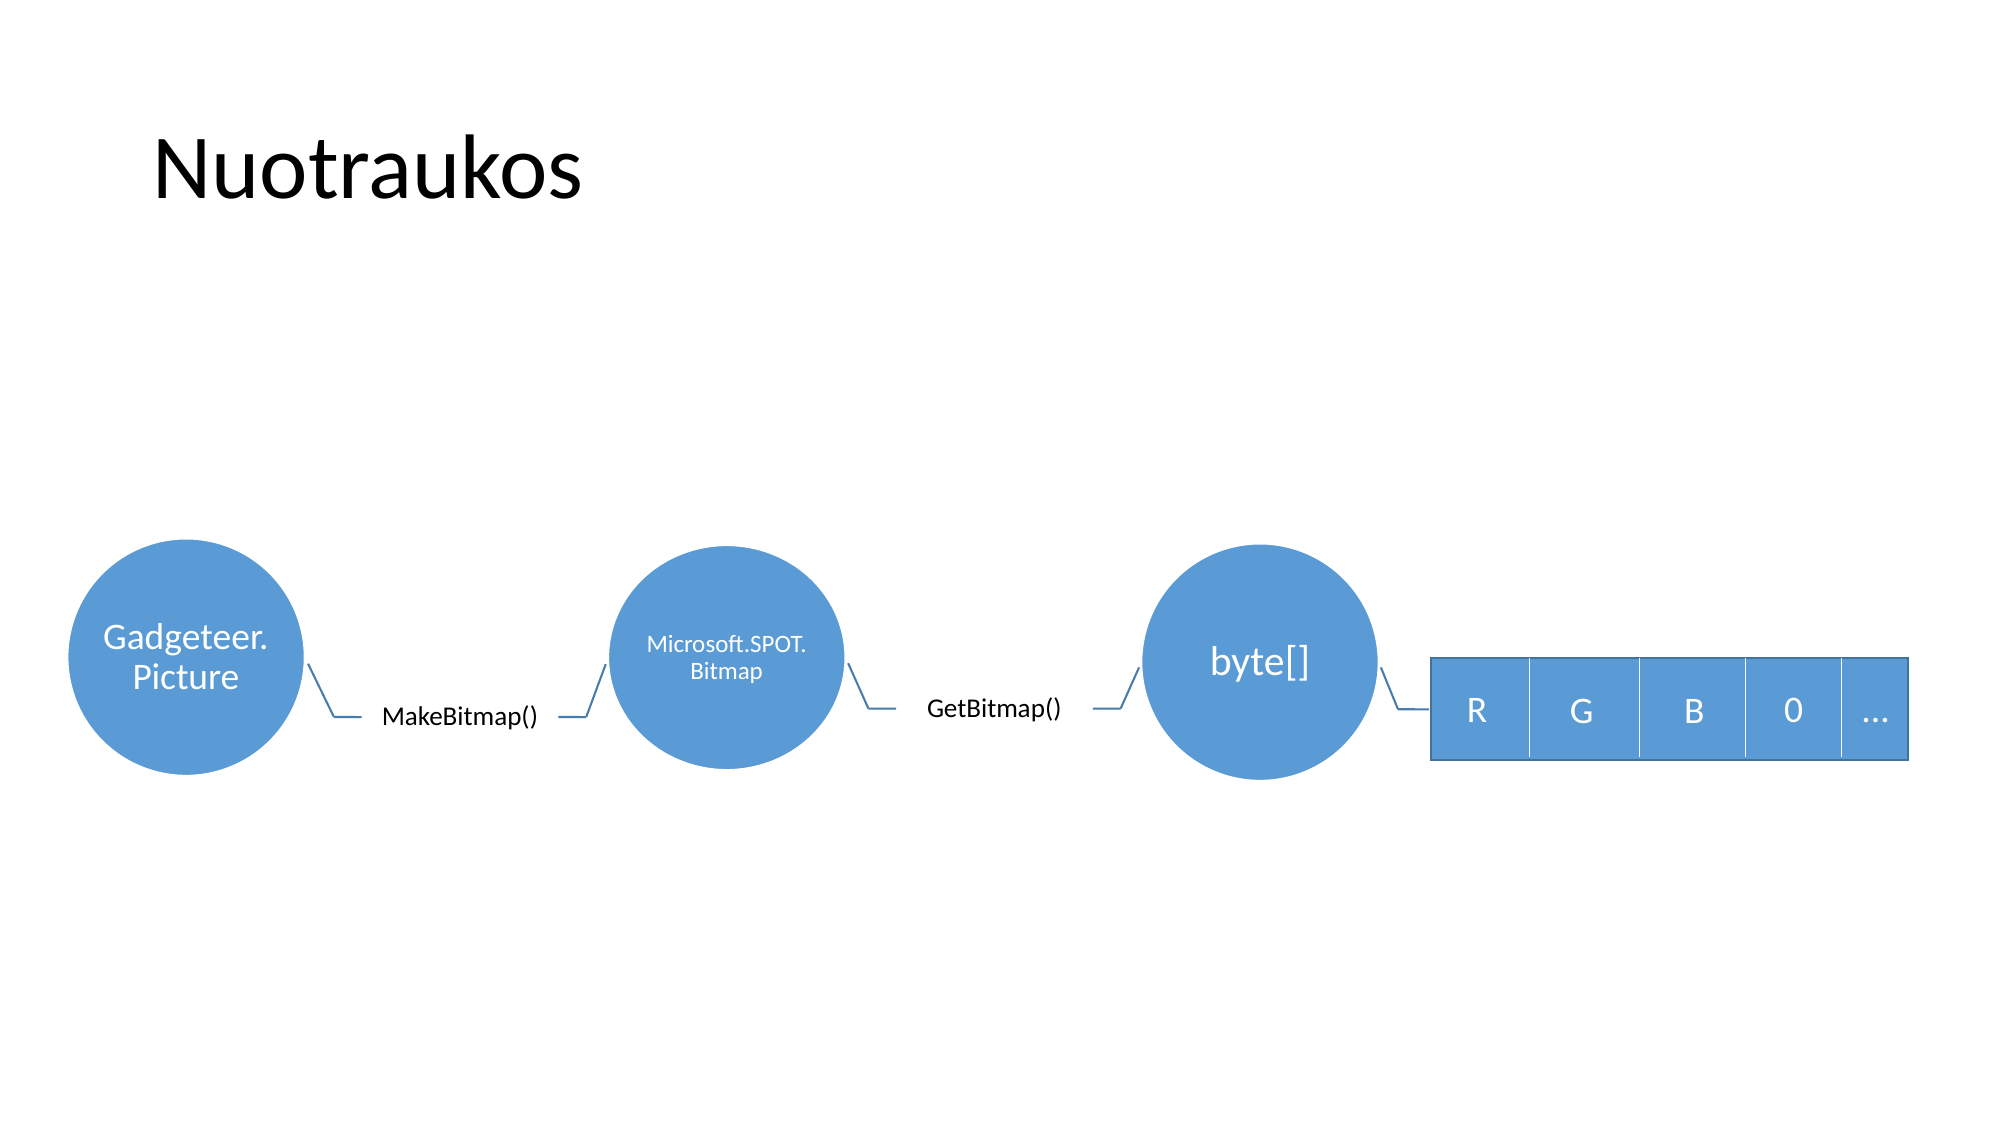

# Nuotraukos
Gadgeteer.Picture
MakeBitmap()
Microsoft.SPOT.Bitmap
GetBitmap()
byte[]

R
0
...
G
B